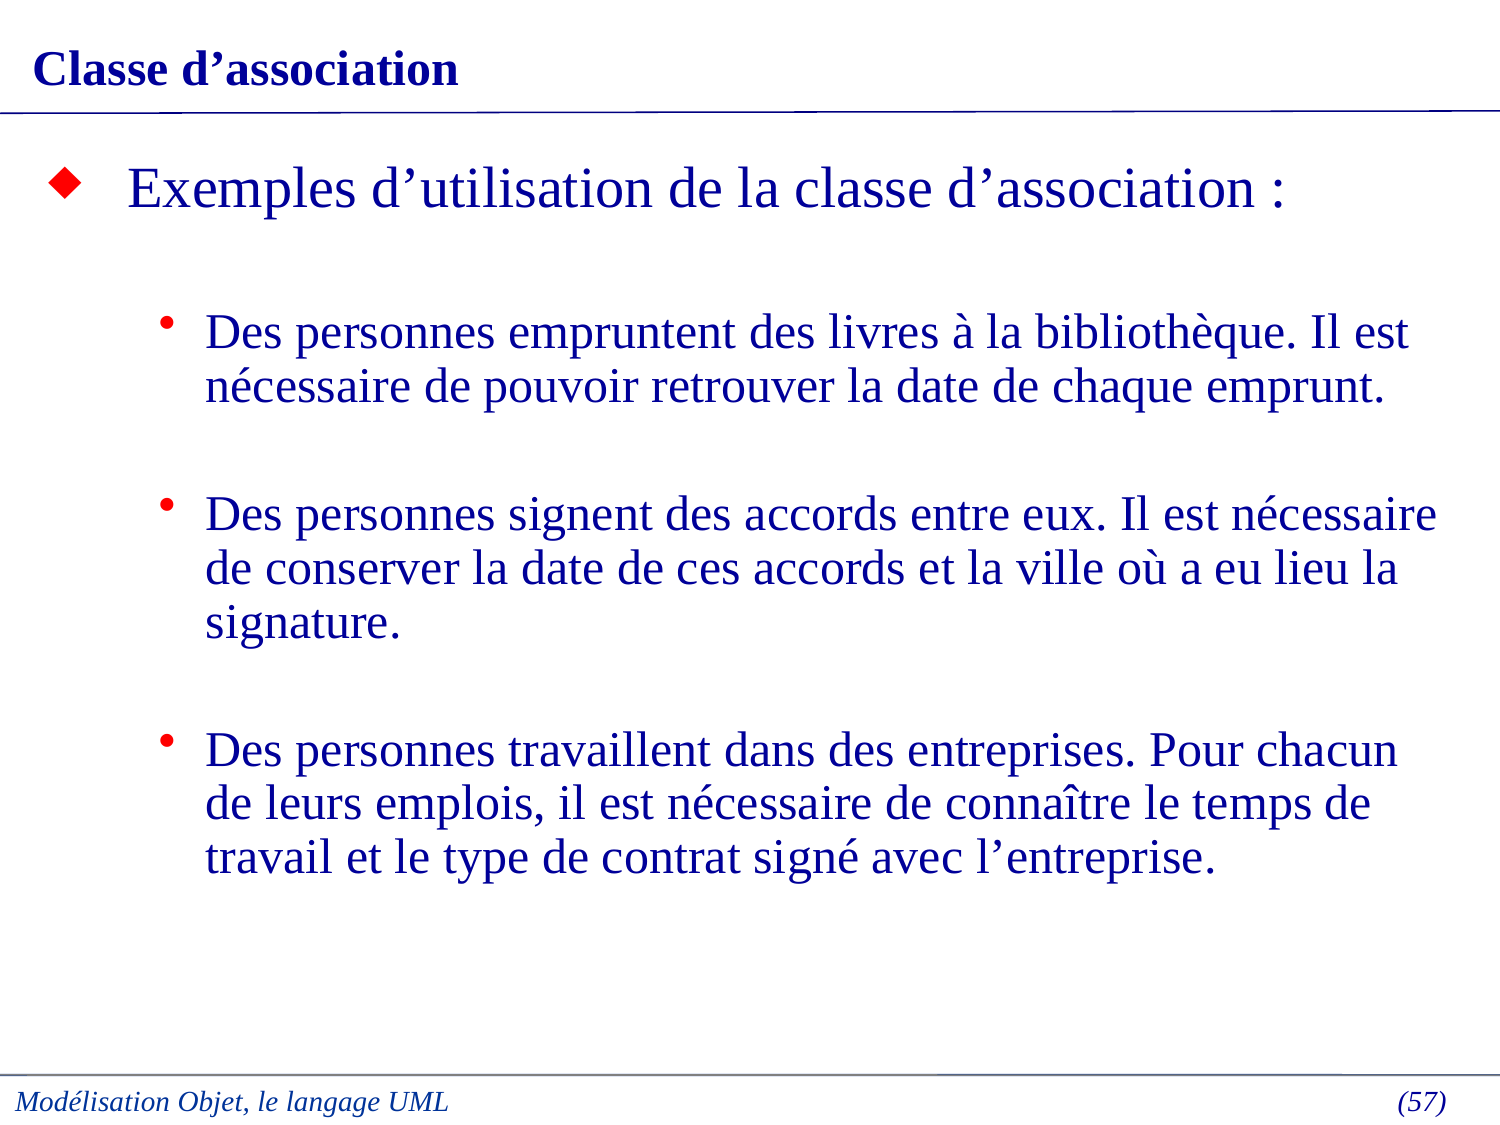

# Classe d’association
Exemples d’utilisation de la classe d’association :

Des personnes empruntent des livres à la bibliothèque. Il est nécessaire de pouvoir retrouver la date de chaque emprunt.

Des personnes signent des accords entre eux. Il est nécessaire de conserver la date de ces accords et la ville où a eu lieu la signature.

Des personnes travaillent dans des entreprises. Pour chacun de leurs emplois, il est nécessaire de connaître le temps de travail et le type de contrat signé avec l’entreprise.

Modélisation Objet, le langage UML
 (57)